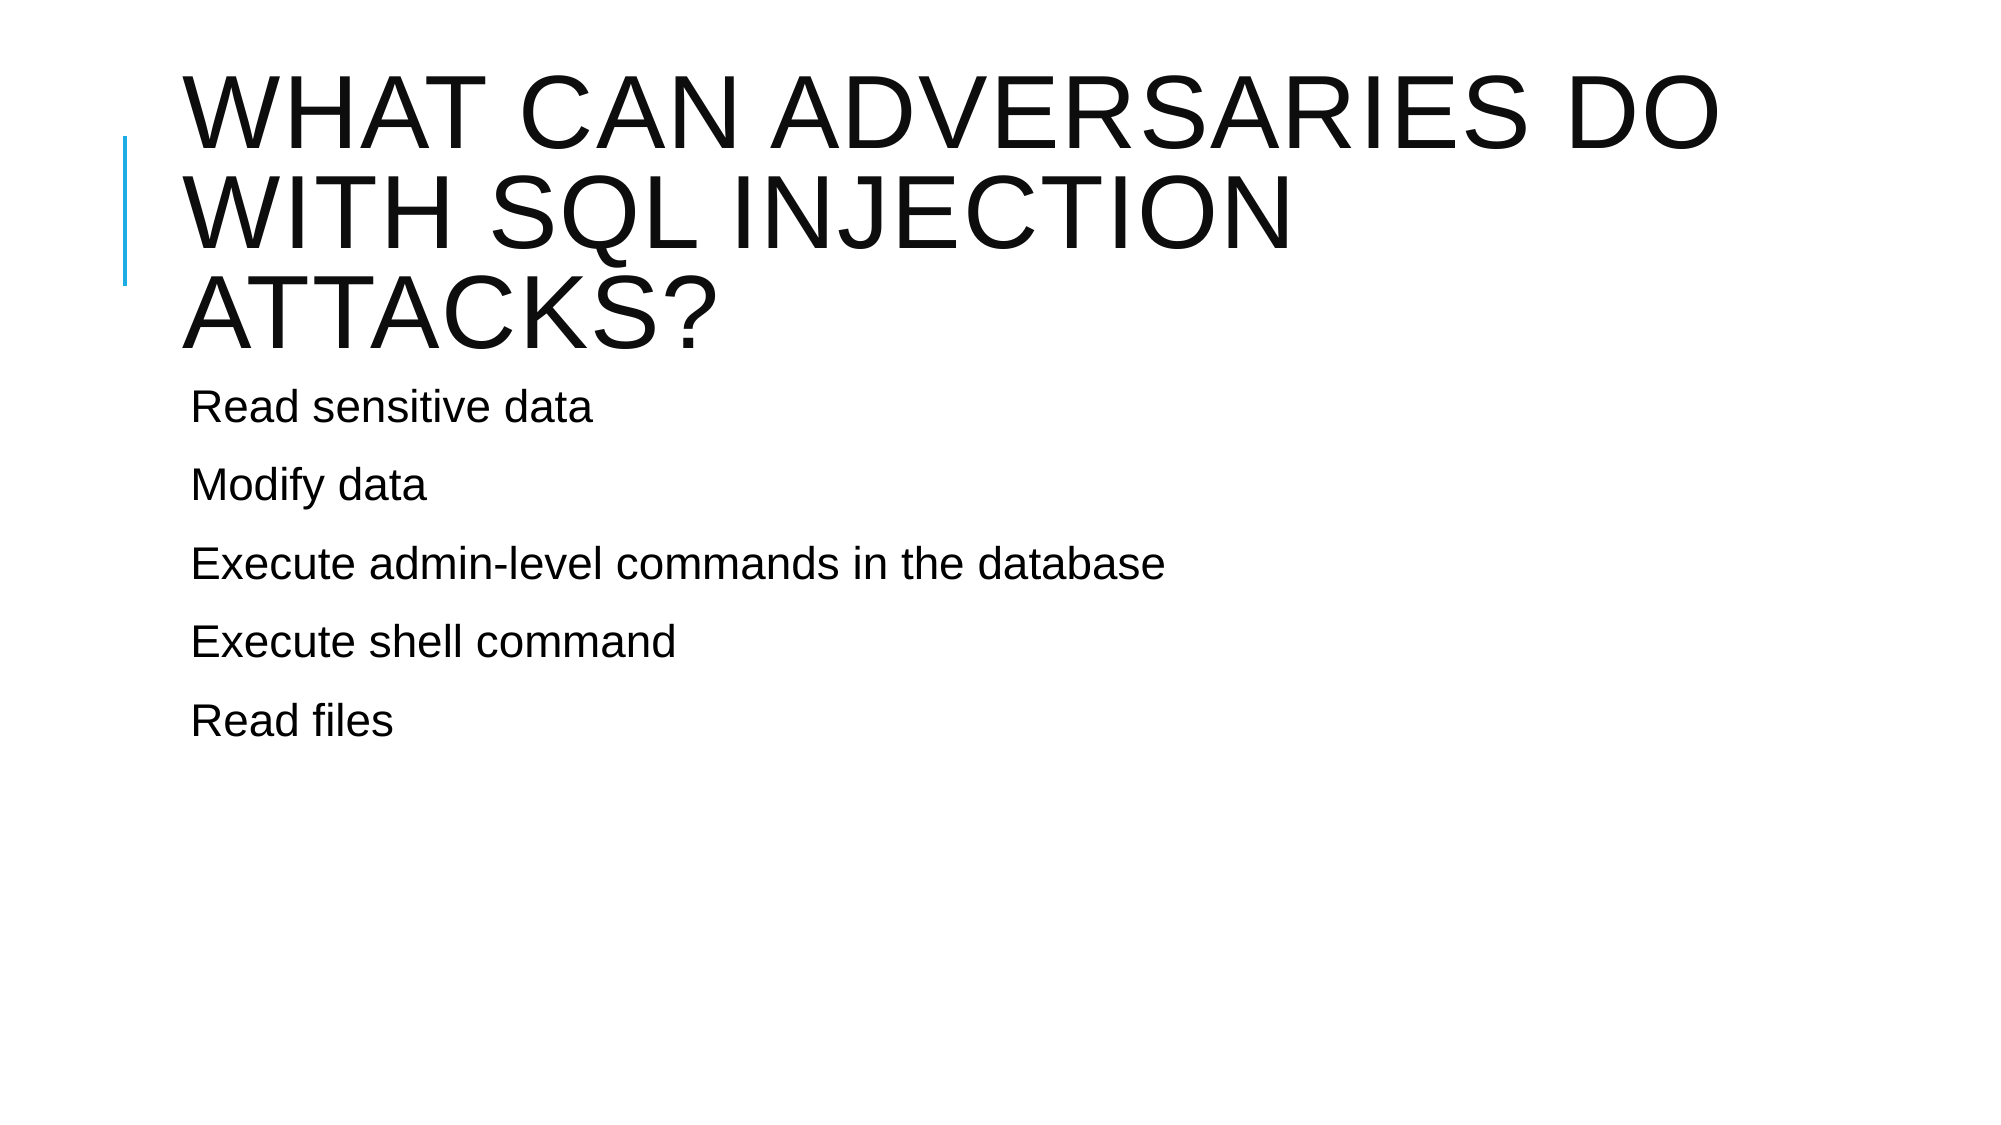

# What can adversaries do with SQL Injection attacks?
Read sensitive data
Modify data
Execute admin-level commands in the database
Execute shell command
Read files